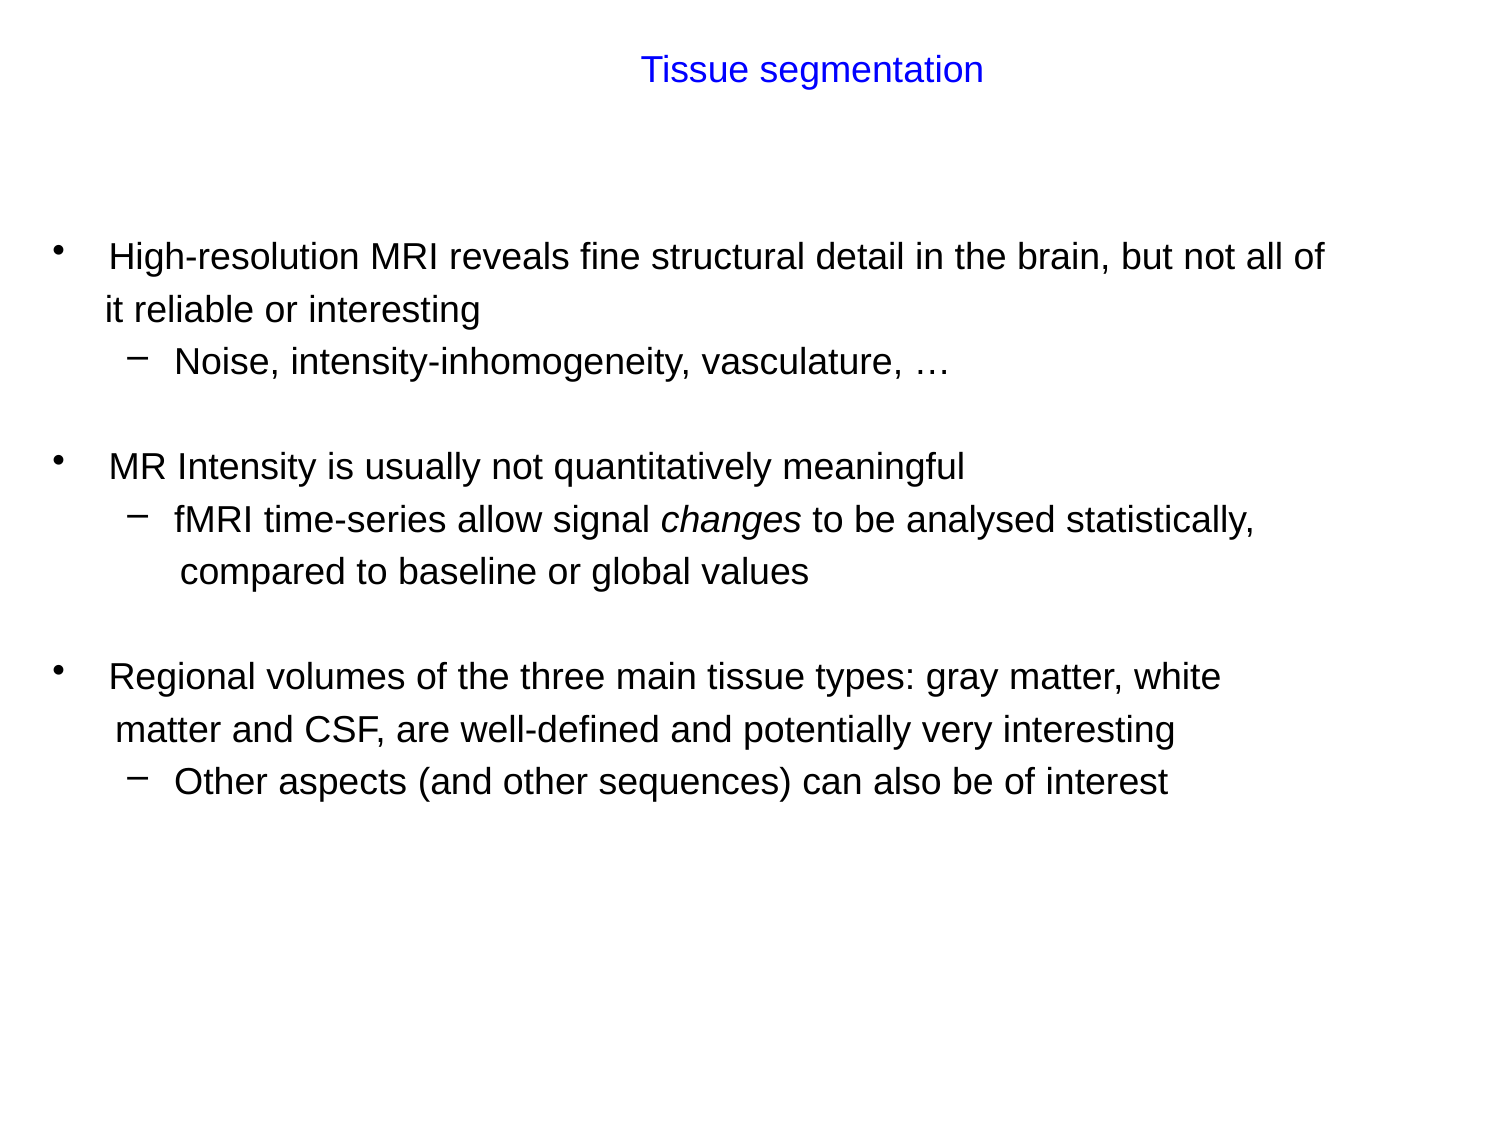

Tissue segmentation

High-resolution MRI reveals fine structural detail in the brain, but not all of
     it reliable or interesting
Noise, intensity-inhomogeneity, vasculature, …

MR Intensity is usually not quantitatively meaningful
fMRI time-series allow signal changes to be analysed statistically,
     compared to baseline or global values

Regional volumes of the three main tissue types: gray matter, white
      matter and CSF, are well-defined and potentially very interesting
Other aspects (and other sequences) can also be of interest